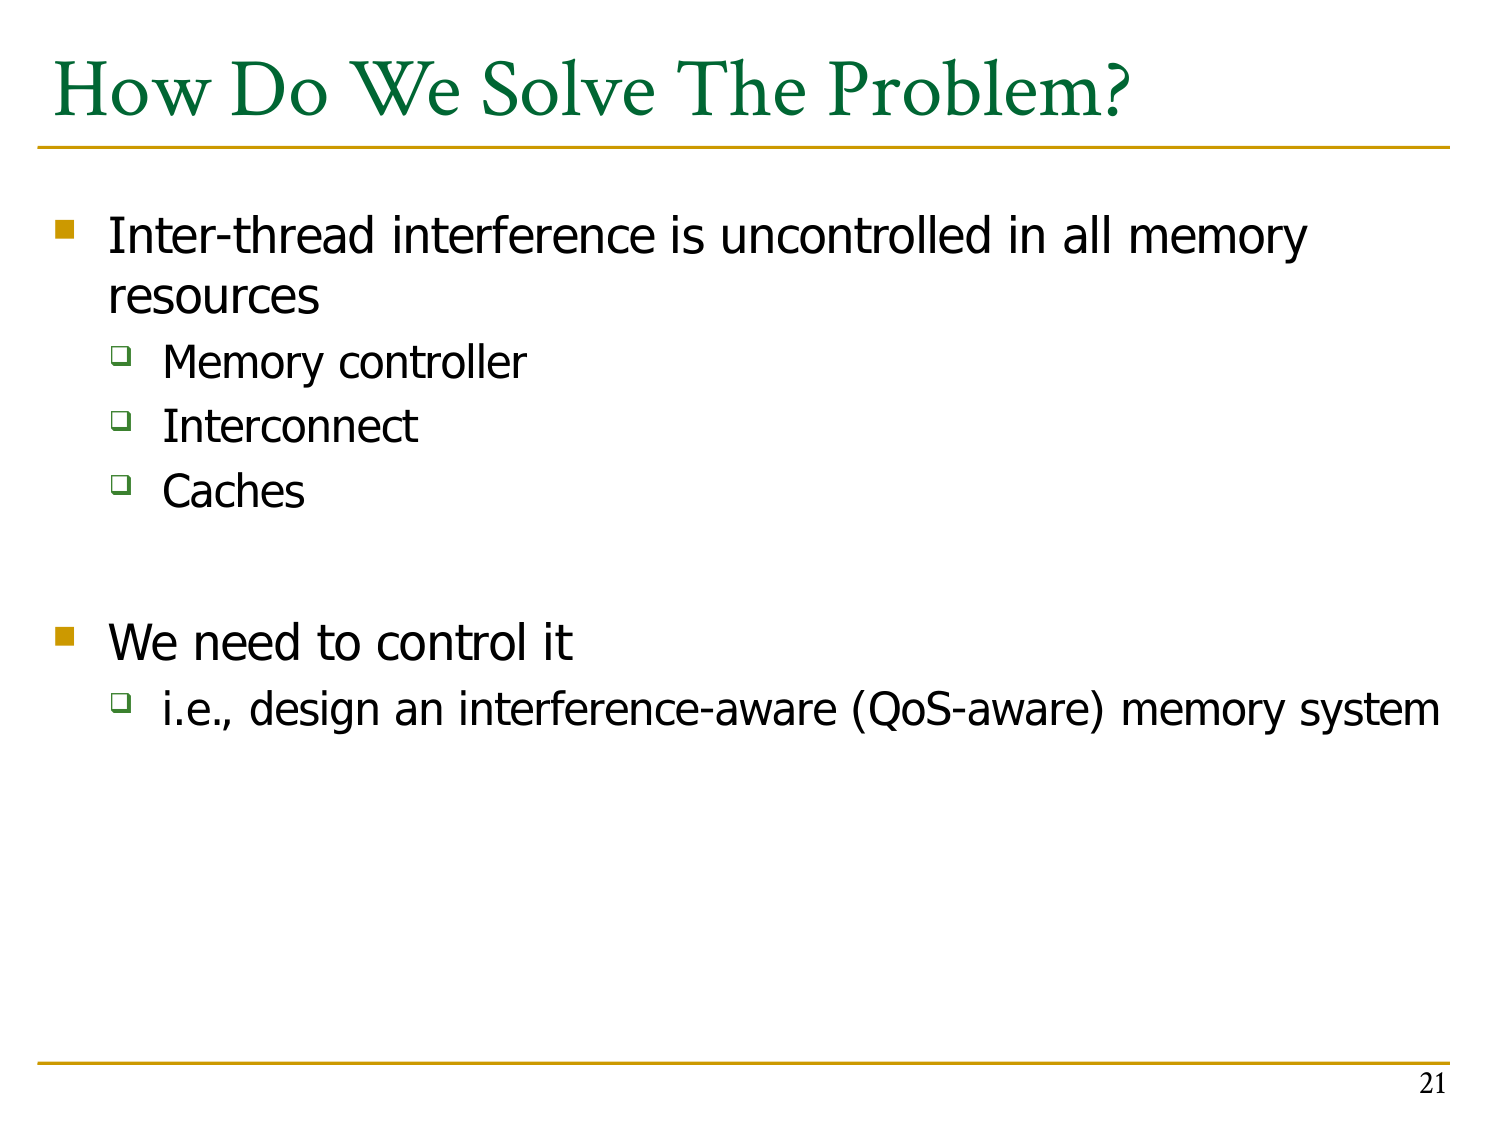

# How Do We Solve The Problem?
Inter-thread interference is uncontrolled in all memory resources
Memory controller
Interconnect
Caches

We need to control it
i.e., design an interference-aware (QoS-aware) memory system

21